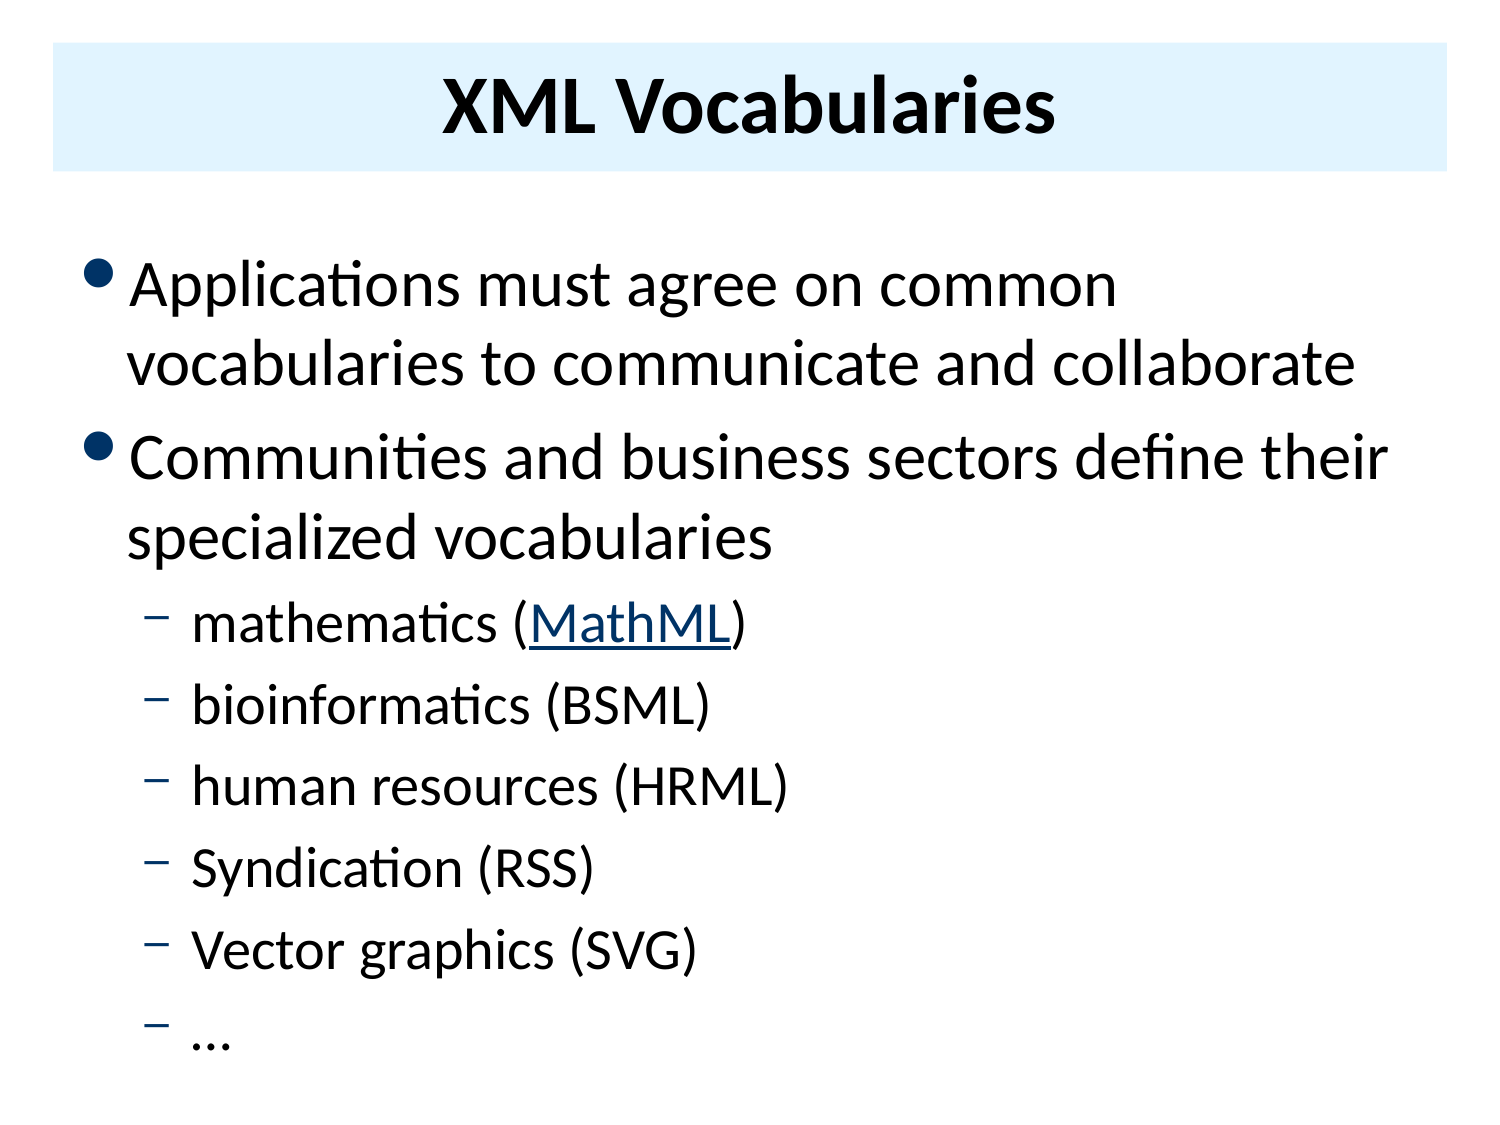

# XML Vocabularies
Applications must agree on common vocabularies to communicate and collaborate
Communities and business sectors define their specialized vocabularies
mathematics (MathML)
bioinformatics (BSML)
human resources (HRML)
Syndication (RSS)
Vector graphics (SVG)
…